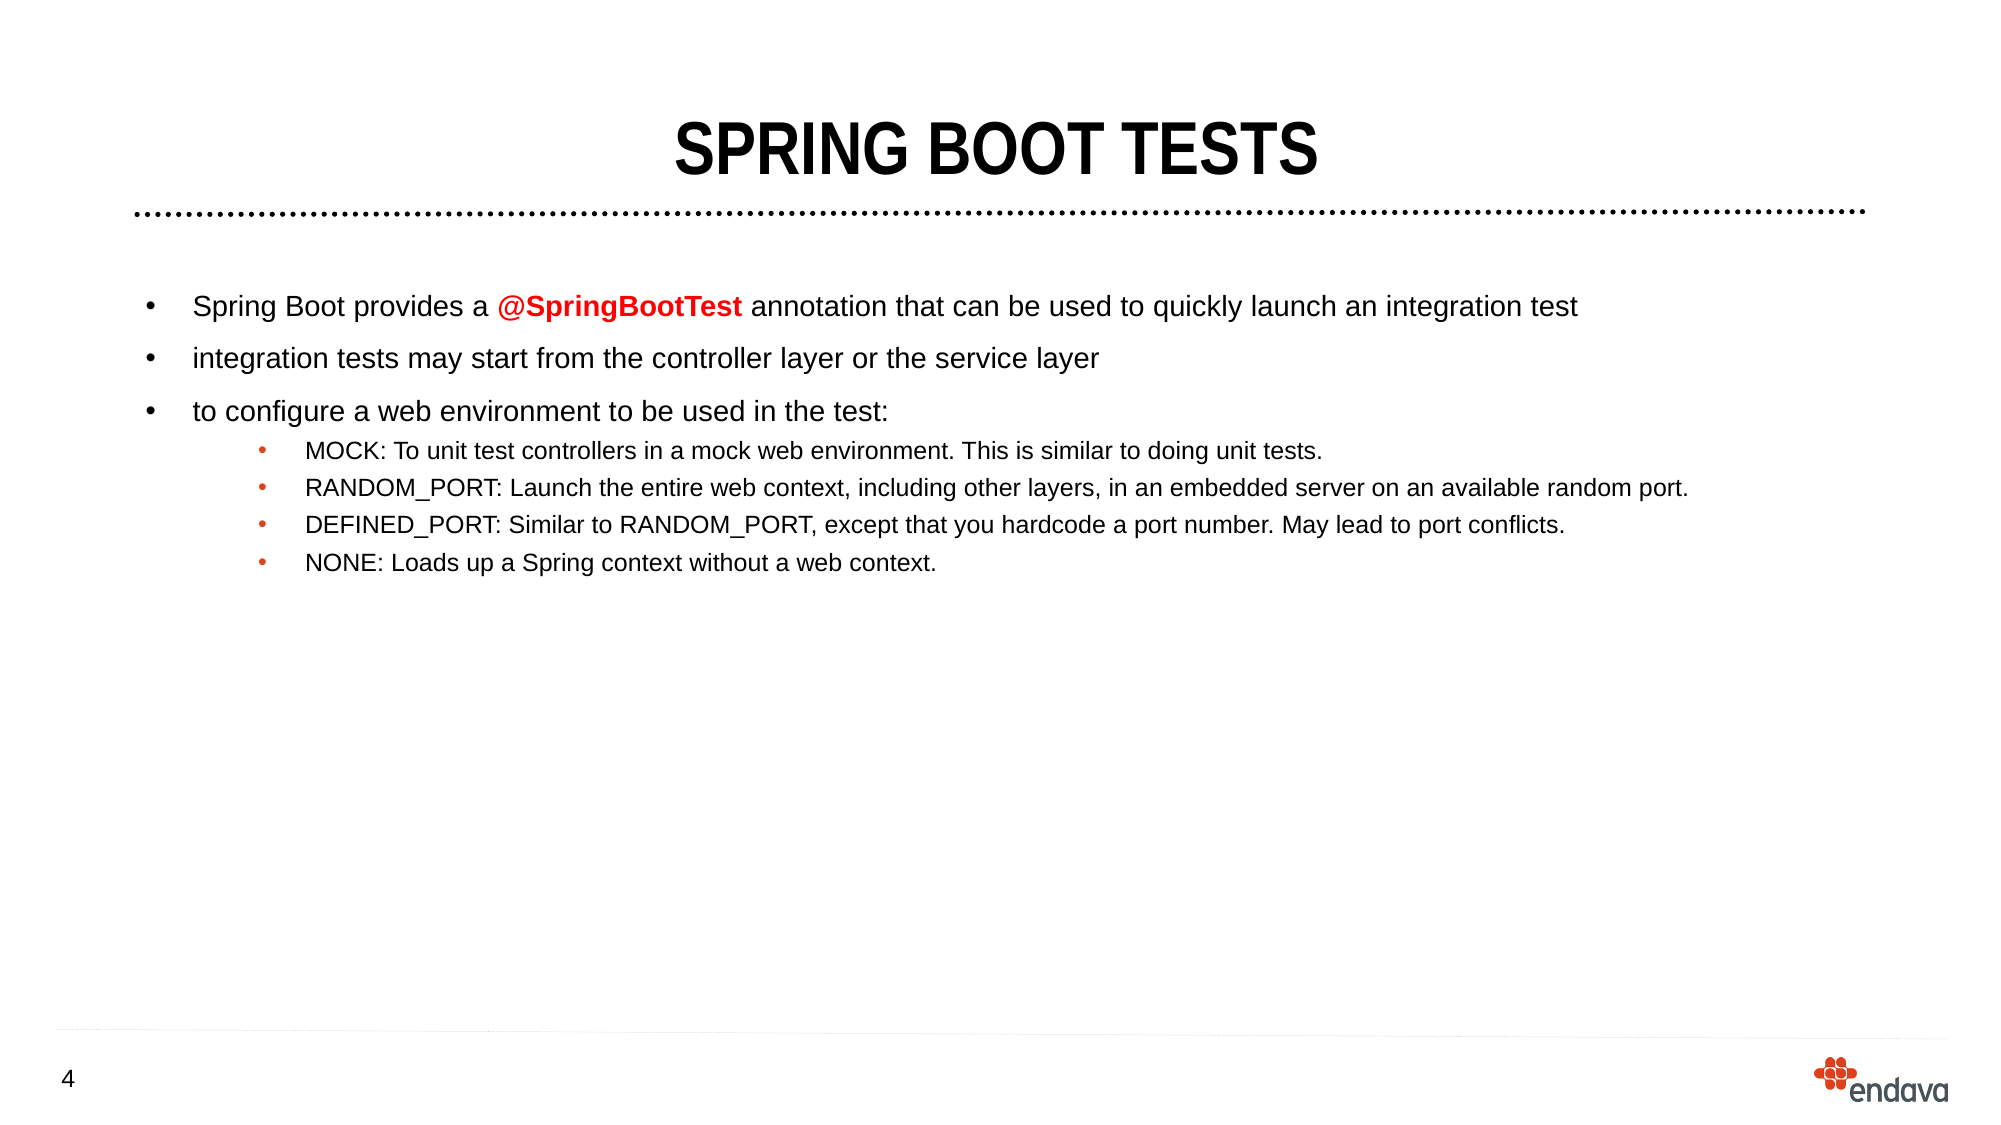

# Spring boot tests

Spring Boot provides a @SpringBootTest annotation that can be used to quickly launch an integration test
integration tests may start from the controller layer or the service layer
to configure a web environment to be used in the test:
MOCK: To unit test controllers in a mock web environment. This is similar to doing unit tests.
RANDOM_PORT: Launch the entire web context, including other layers, in an embedded server on an available random port.
DEFINED_PORT: Similar to RANDOM_PORT, except that you hardcode a port number. May lead to port conflicts.
NONE: Loads up a Spring context without a web context.